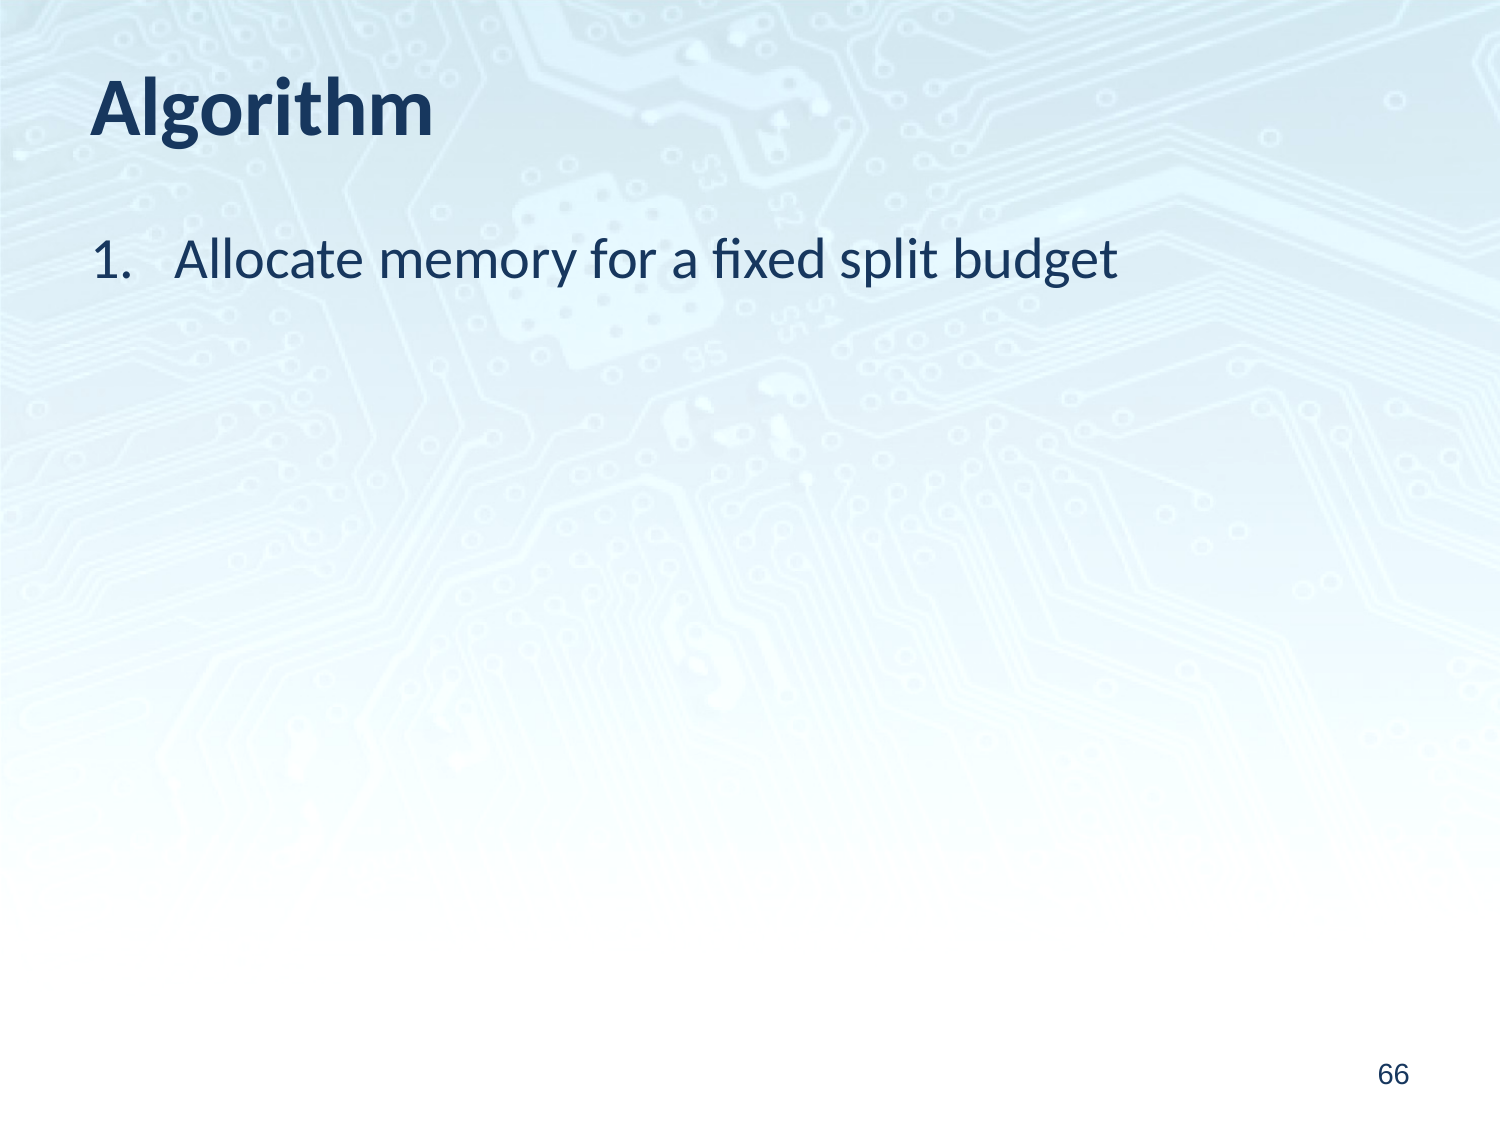

# Algorithm
Allocate memory for a fixed split budget
66